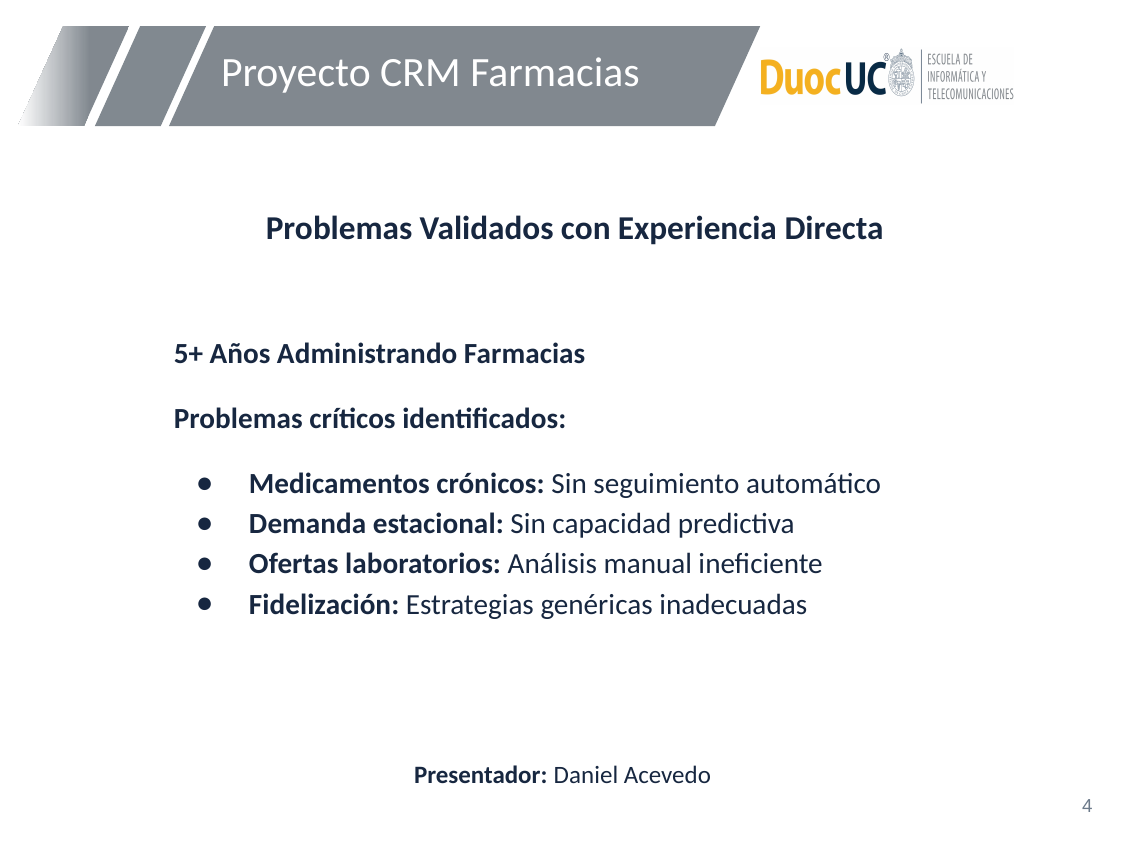

# Proyecto CRM Farmacias
Problemas Validados con Experiencia Directa

5+ Años Administrando Farmacias
Problemas críticos identificados:
Medicamentos crónicos: Sin seguimiento automático
Demanda estacional: Sin capacidad predictiva
Ofertas laboratorios: Análisis manual ineficiente
Fidelización: Estrategias genéricas inadecuadas
Presentador: Daniel Acevedo